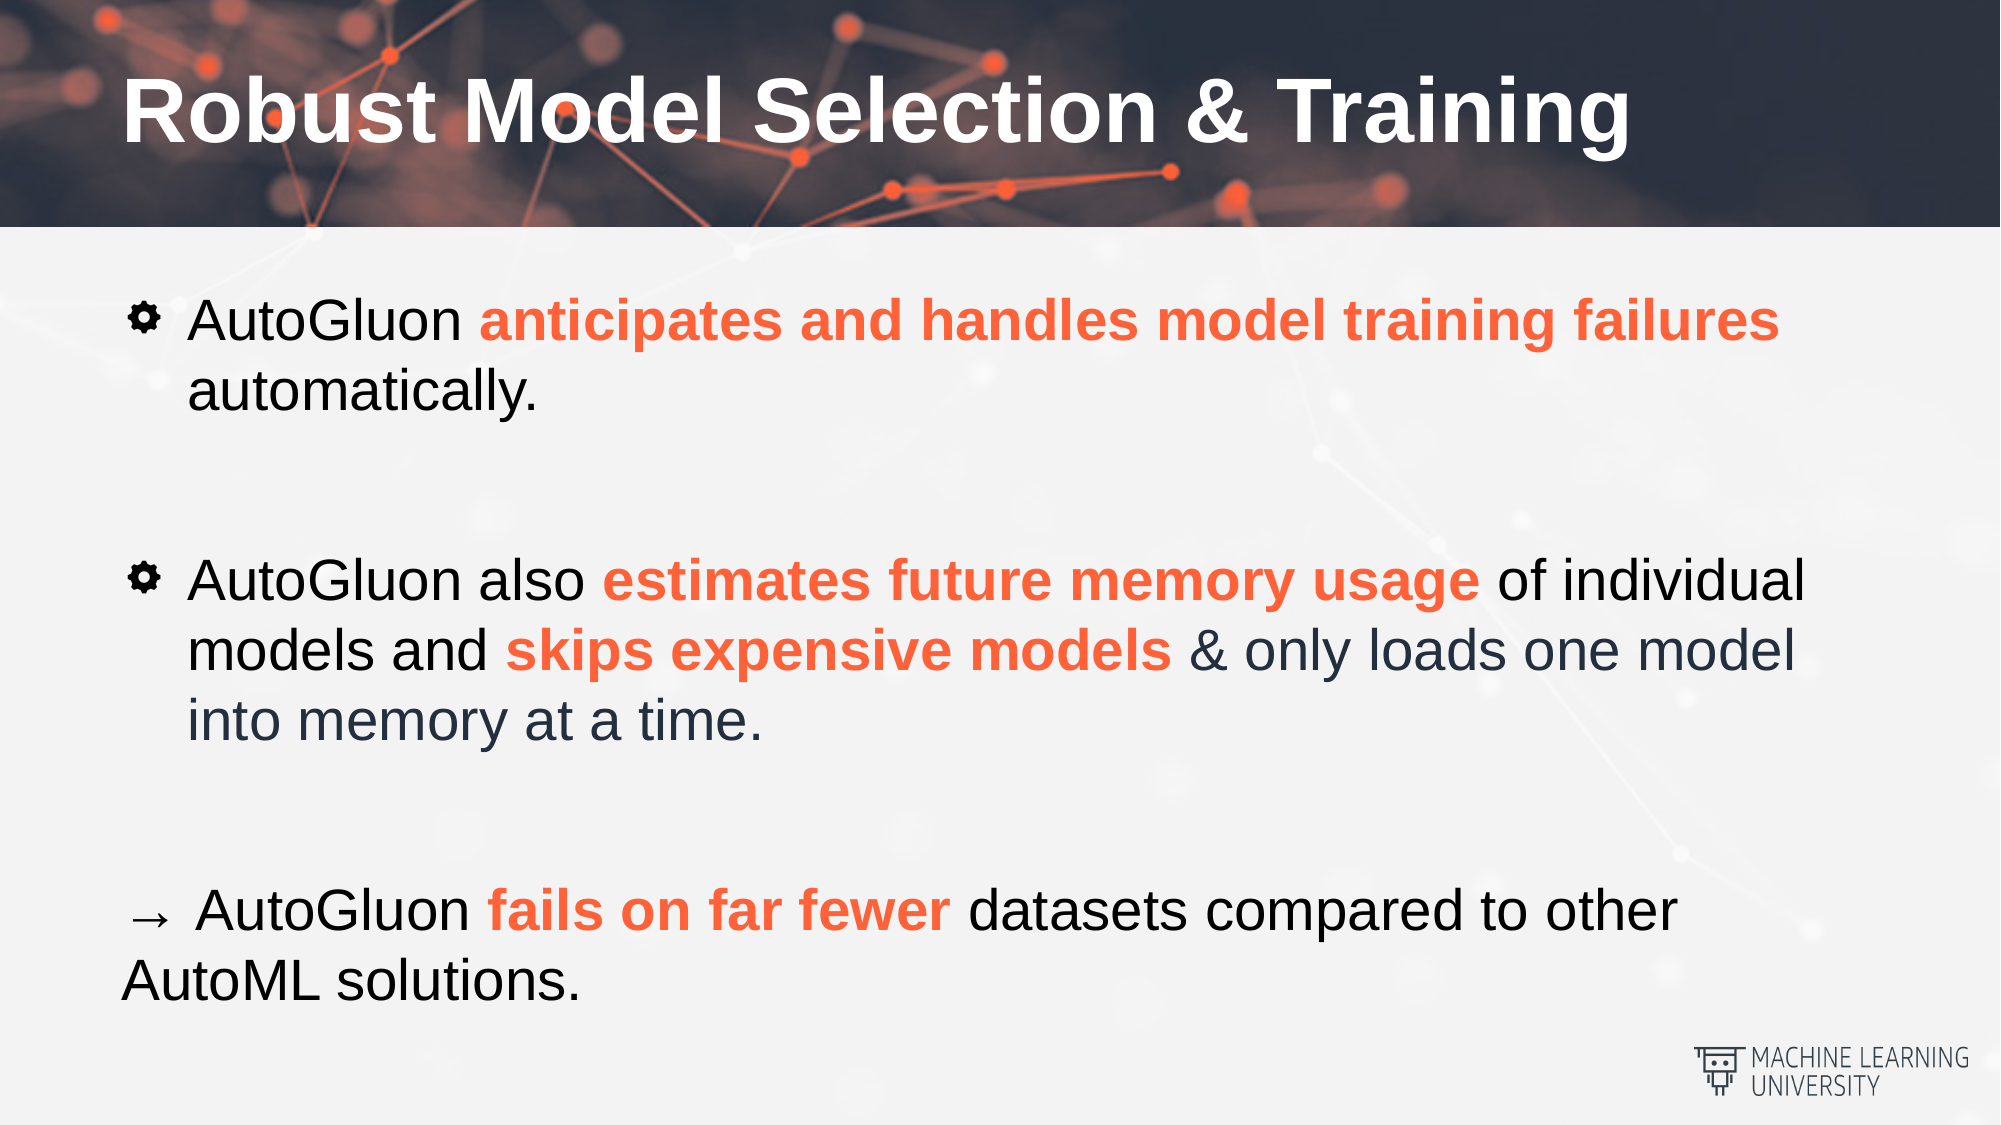

# Robust Model Selection & Training
AutoGluon anticipates and handles model training failures automatically.

AutoGluon also estimates future memory usage of individual models and skips expensive models & only loads one model into memory at a time.

→ AutoGluon fails on far fewer datasets compared to other AutoML solutions.